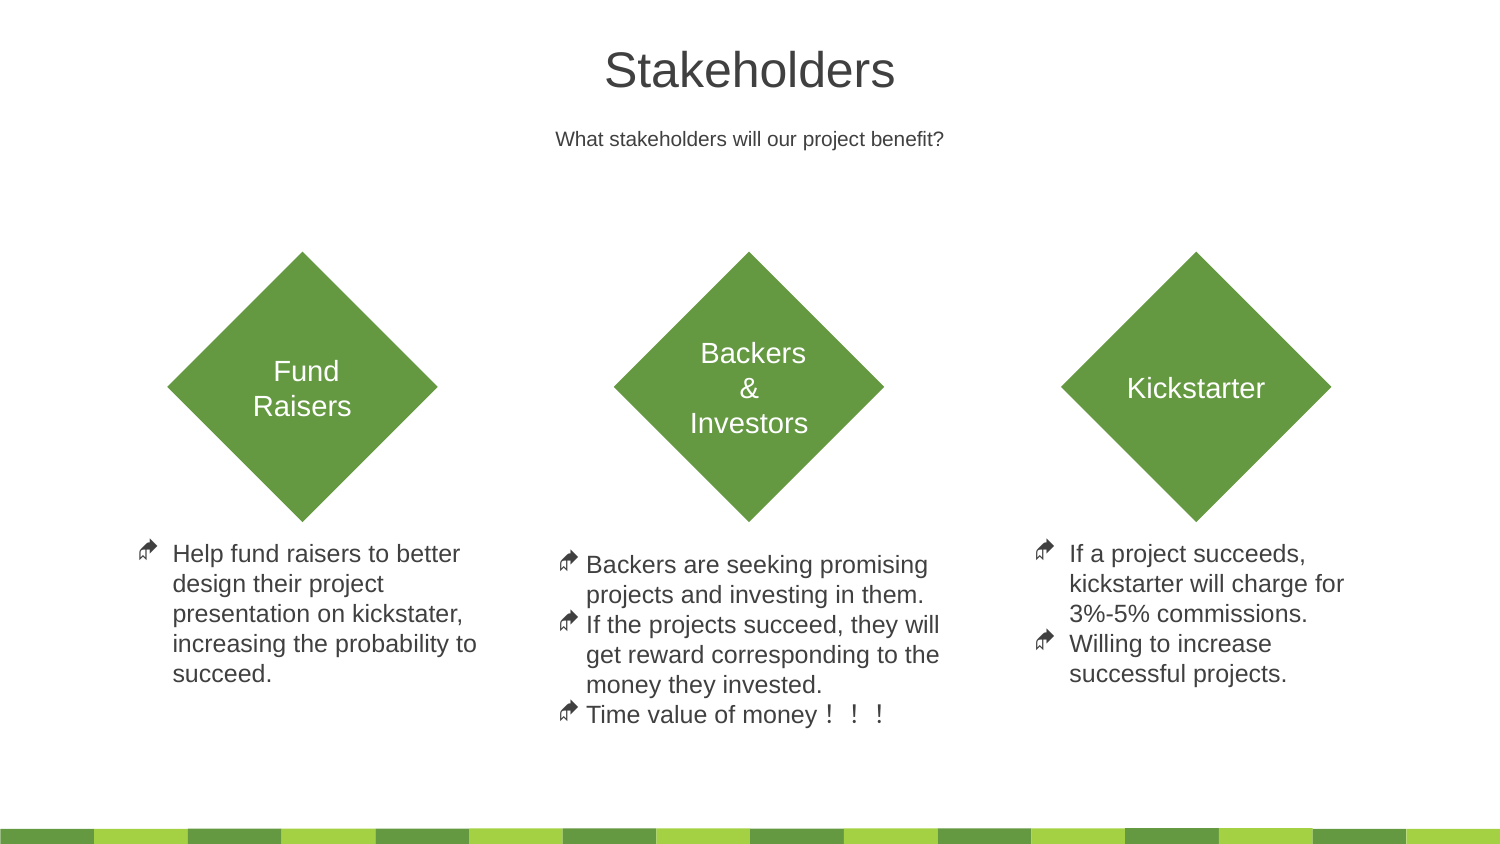

Stakeholders
What stakeholders will our project benefit?

 Backers
&
Investors
 Fund
Raisers
 Kickstarter
Help fund raisers to better design their project presentation on kickstater, increasing the probability to succeed.
If a project succeeds, kickstarter will charge for 3%-5% commissions.
Willing to increase successful projects.
Backers are seeking promising projects and investing in them.
If the projects succeed, they will get reward corresponding to the money they invested.
Time value of money！！！